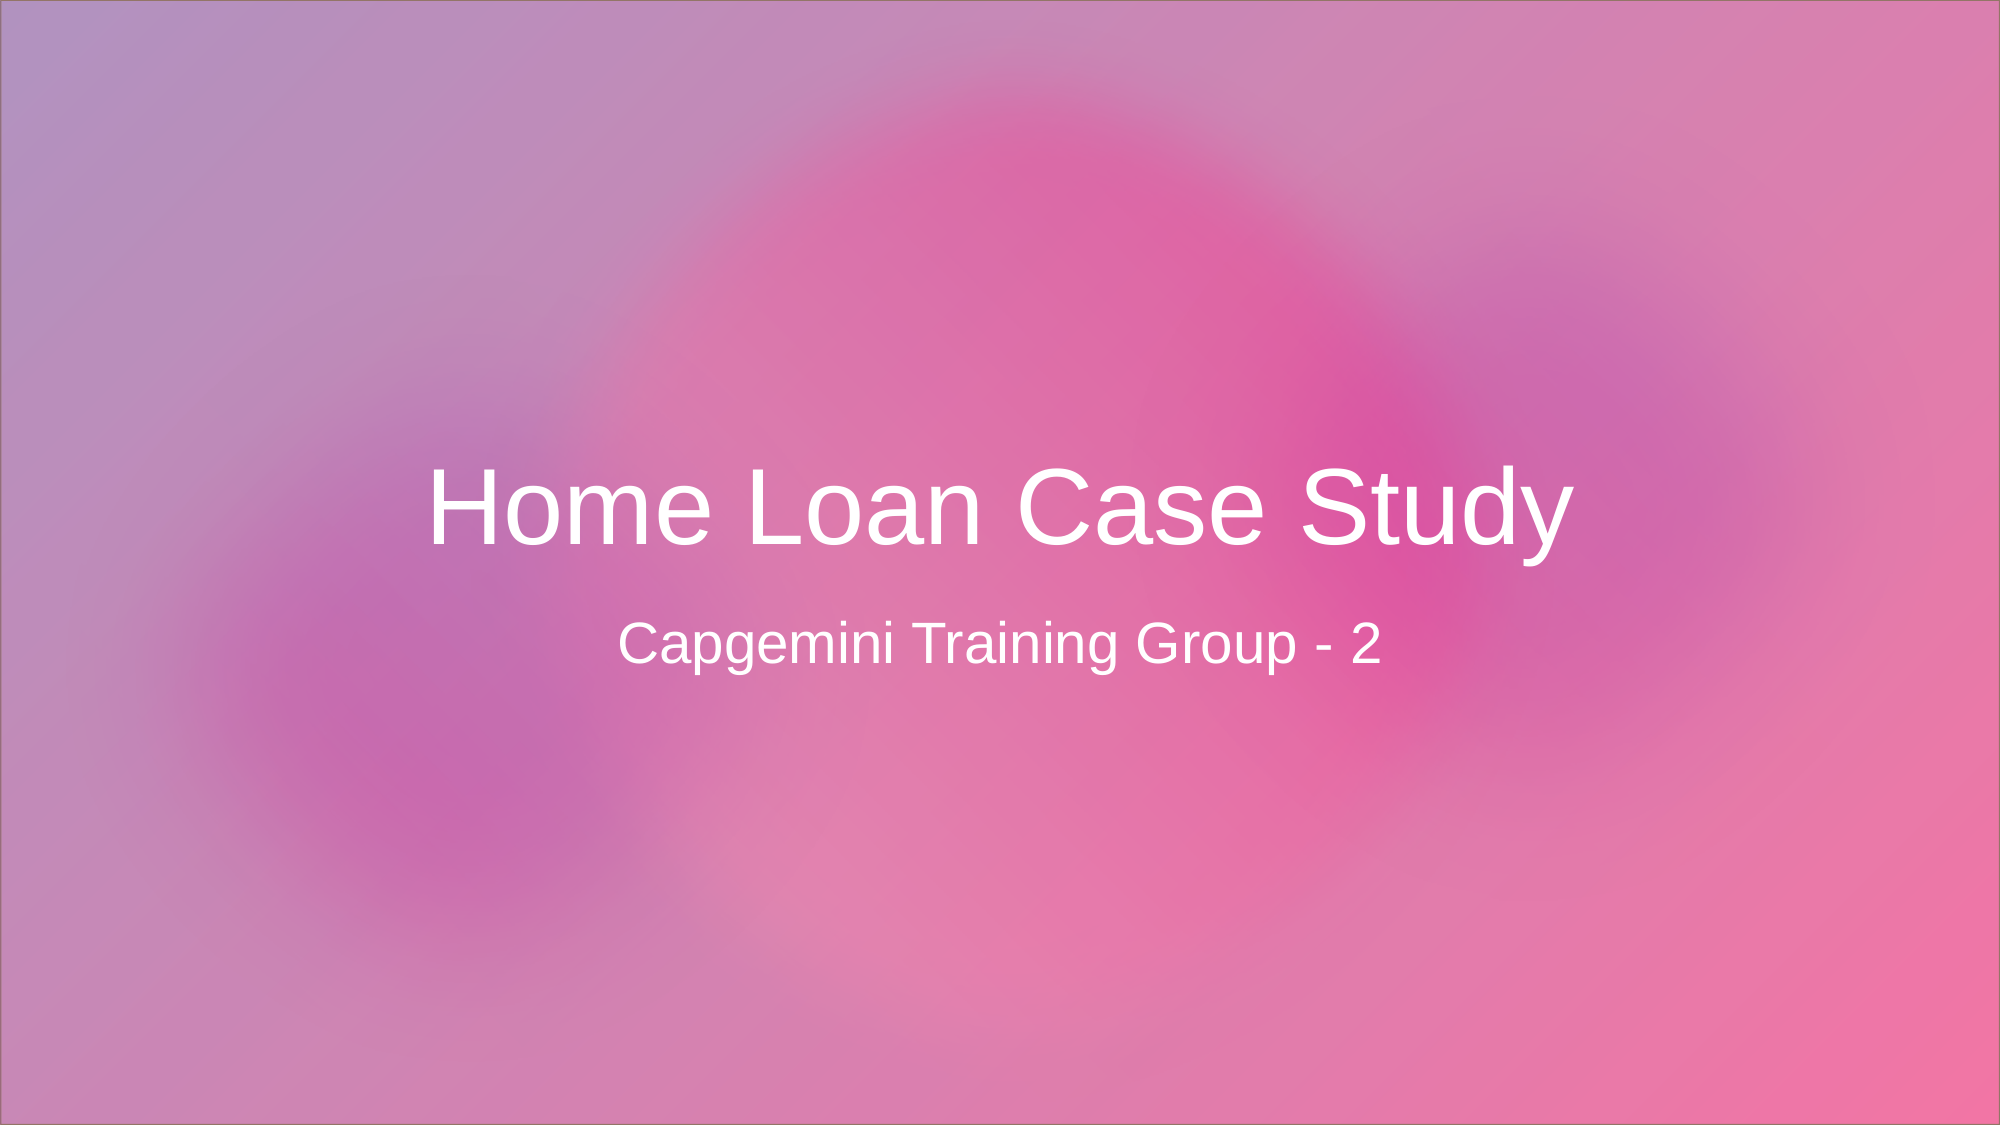

# Home Loan Case Study
Capgemini Training Group - 2